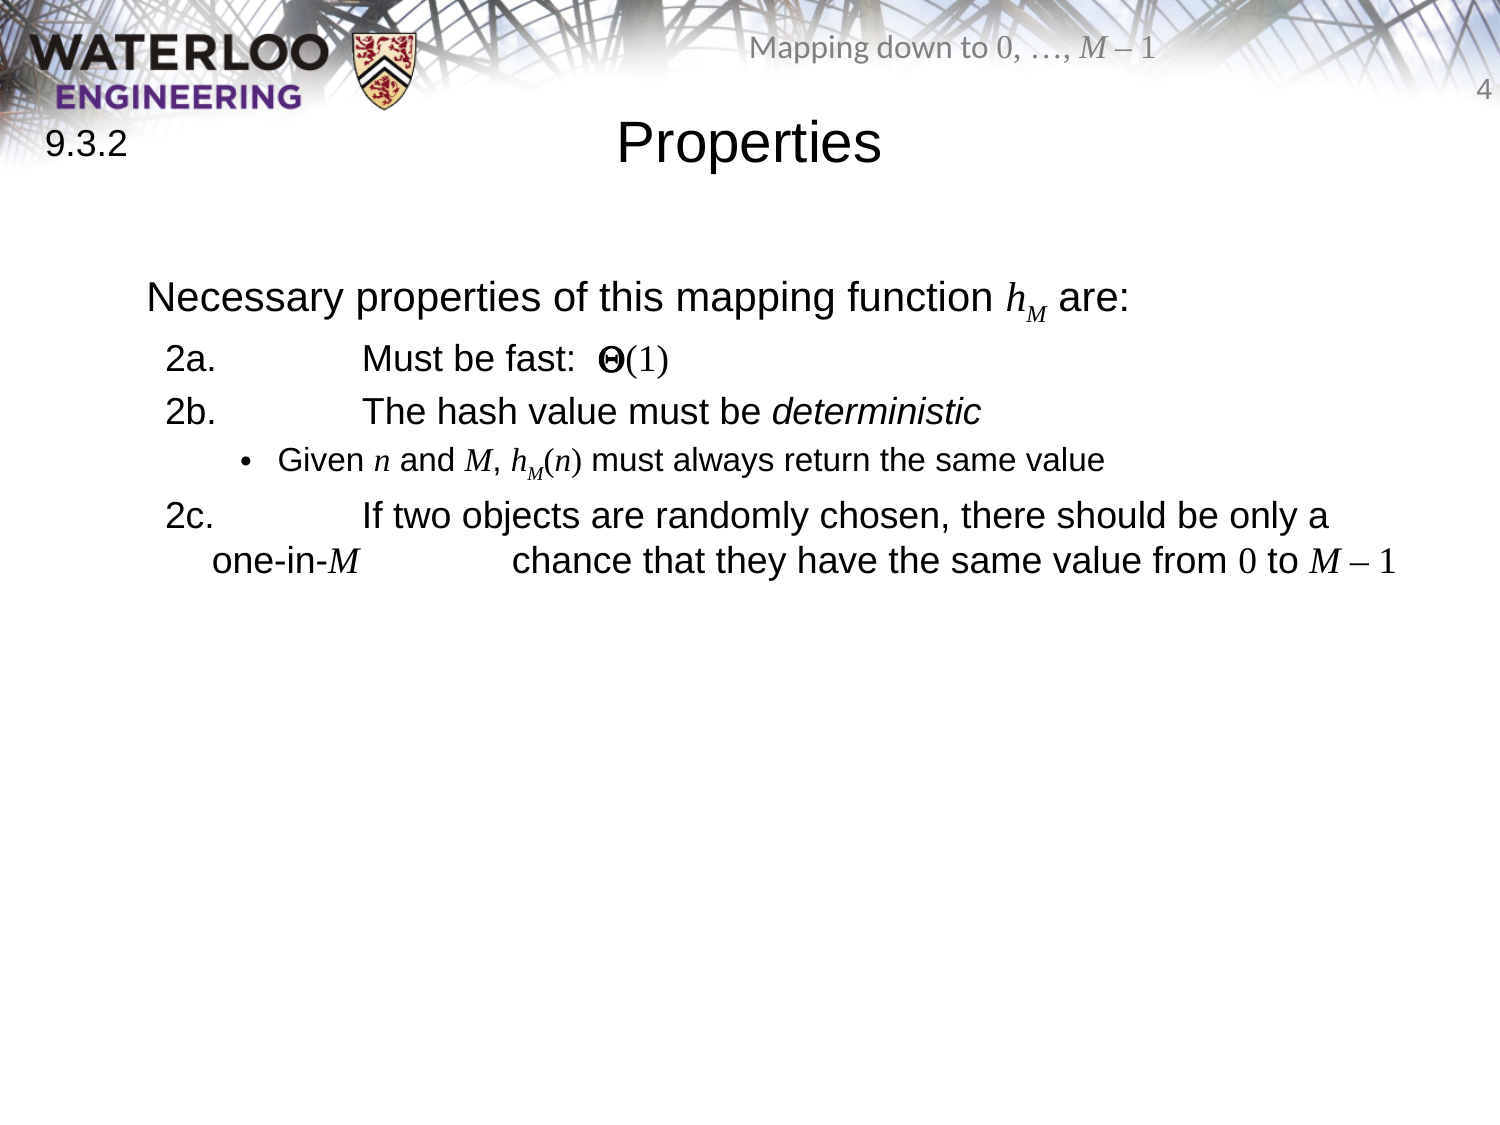

# Properties
9.3.2
	Necessary properties of this mapping function hM are:
2a.	Must be fast:  Θ(1)
2b.	The hash value must be deterministic
Given n and M, hM(n) must always return the same value
2c.	If two objects are randomly chosen, there should be only a one-in-M 	chance that they have the same value from 0 to M – 1